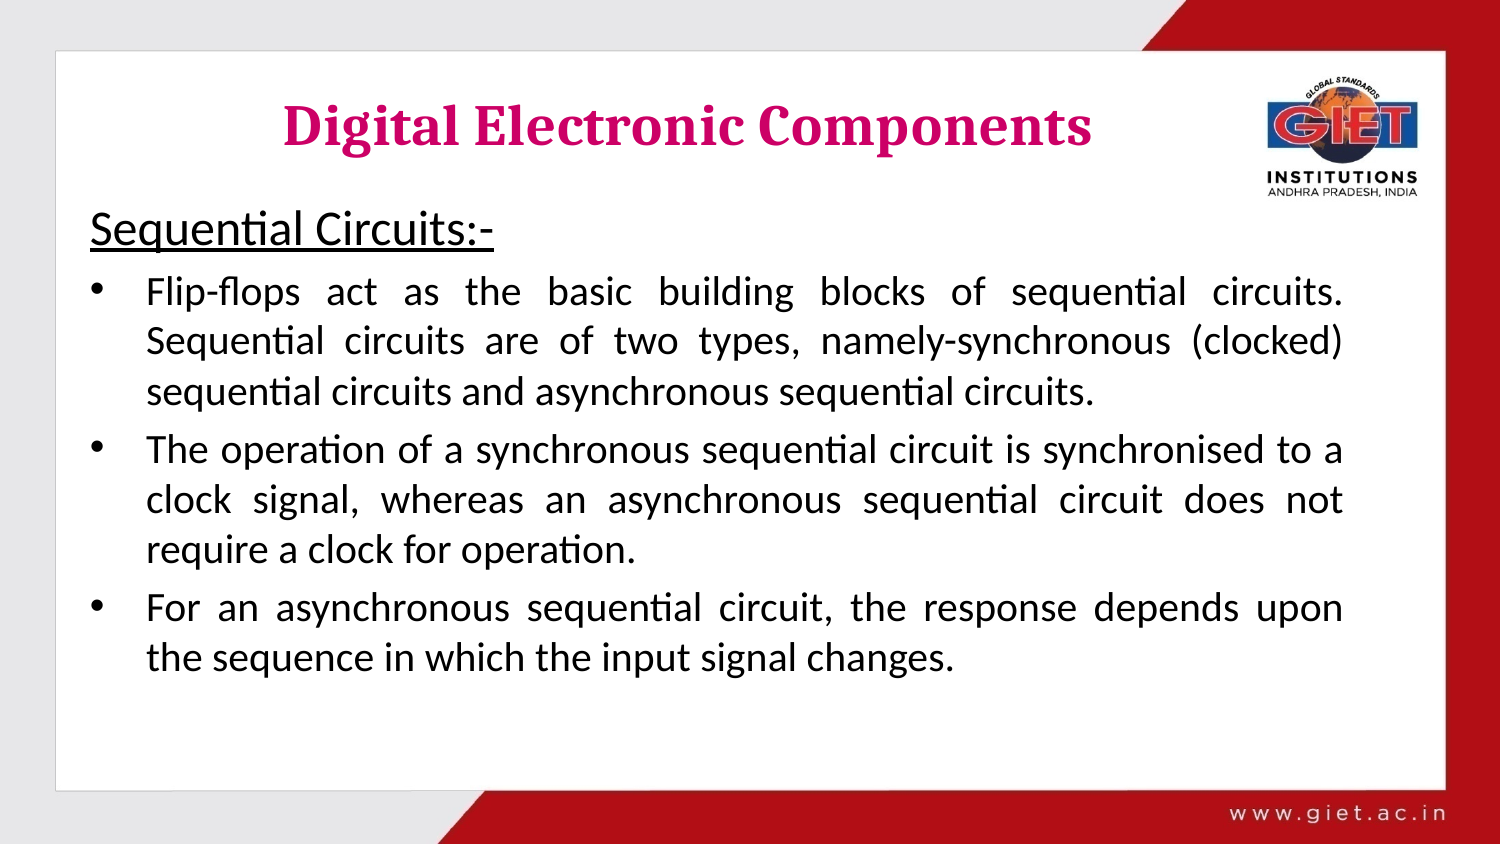

# Digital Electronic Components
Sequential Circuits:-
Flip-flops act as the basic building blocks of sequential circuits. Sequential circuits are of two types, namely-synchronous (clocked) sequential circuits and asynchronous sequential circuits.
The operation of a synchronous sequential circuit is synchronised to a clock signal, whereas an asynchronous sequential circuit does not require a clock for operation.
For an asynchronous sequential circuit, the response depends upon the sequence in which the input signal changes.